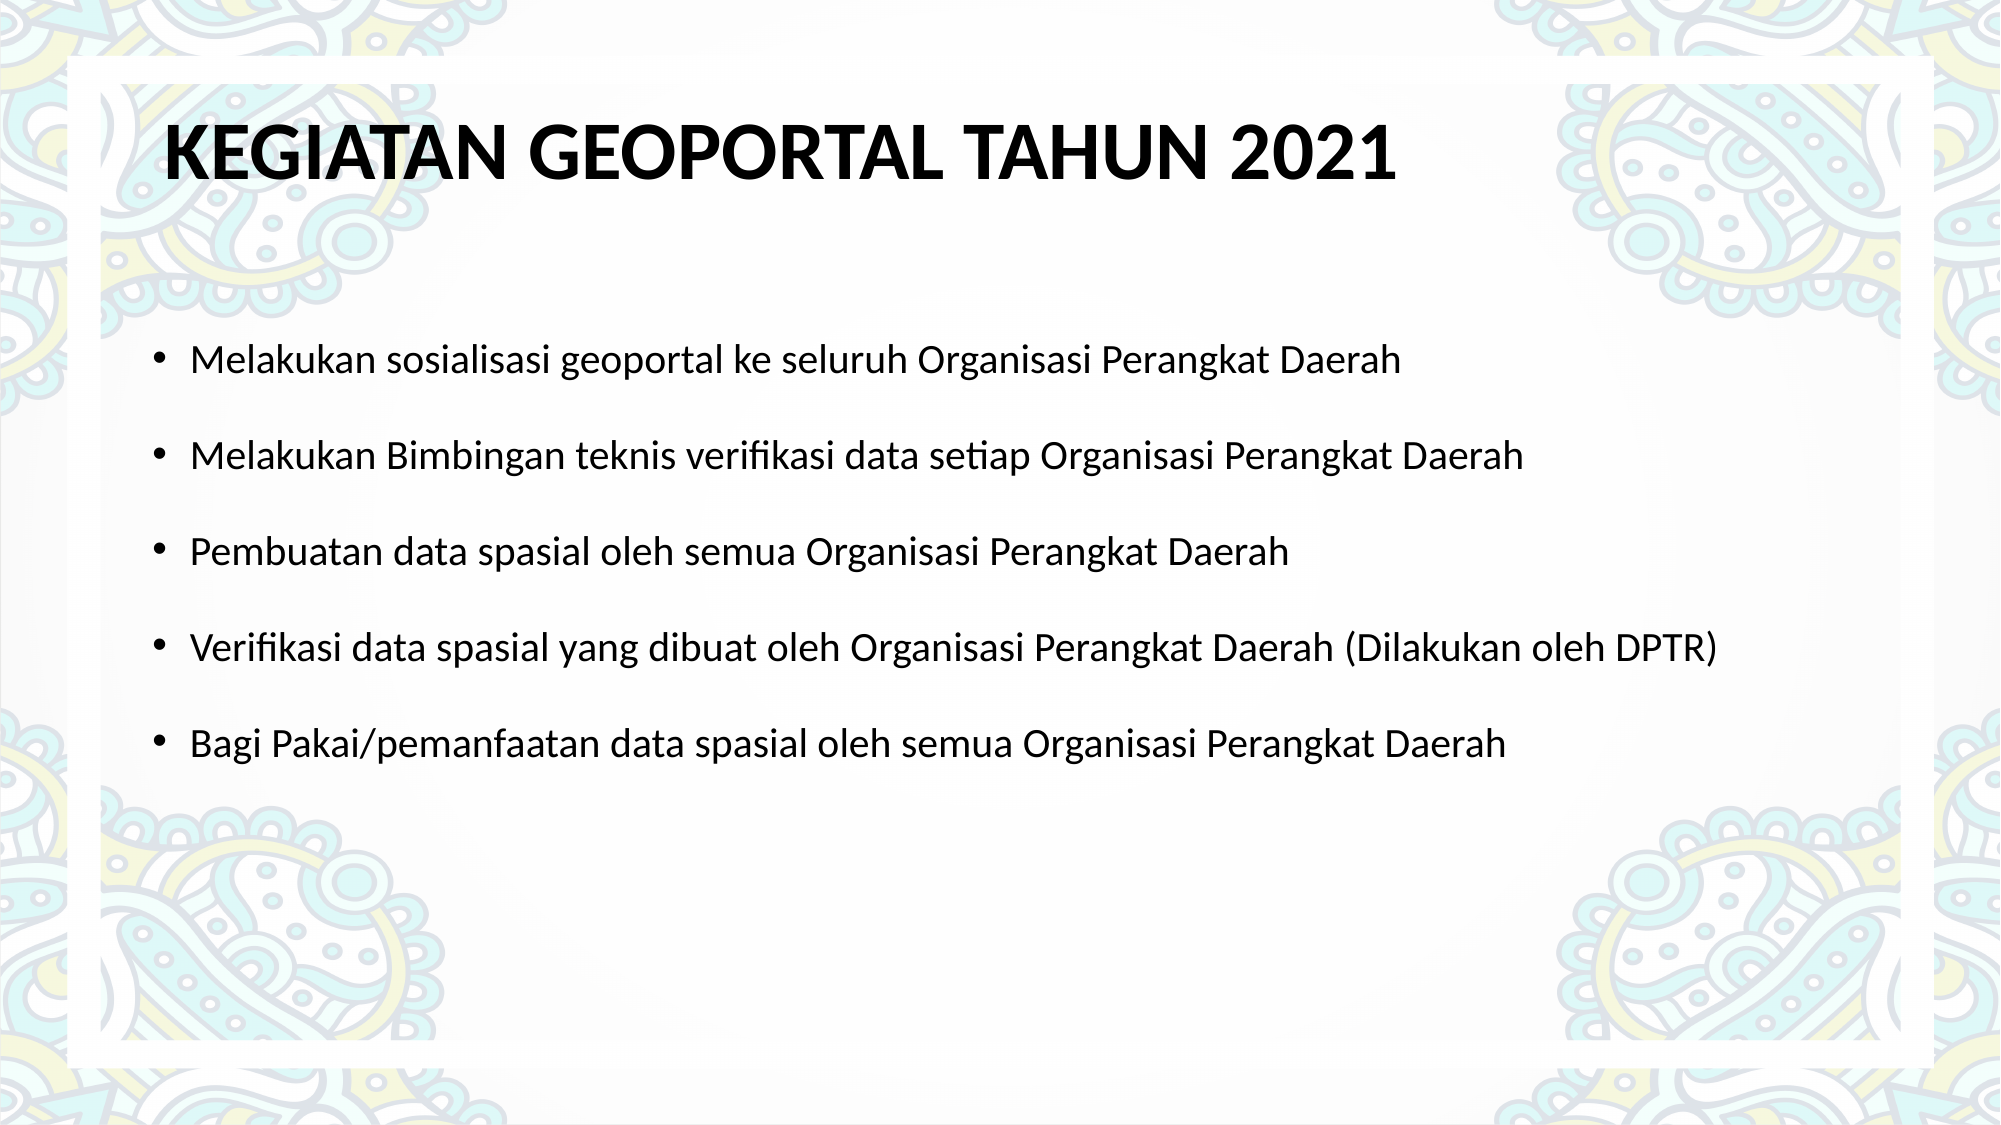

# KEGIATAN GEOPORTAL TAHUN 2021
Melakukan sosialisasi geoportal ke seluruh Organisasi Perangkat Daerah
Melakukan Bimbingan teknis verifikasi data setiap Organisasi Perangkat Daerah
Pembuatan data spasial oleh semua Organisasi Perangkat Daerah
Verifikasi data spasial yang dibuat oleh Organisasi Perangkat Daerah (Dilakukan oleh DPTR)
Bagi Pakai/pemanfaatan data spasial oleh semua Organisasi Perangkat Daerah